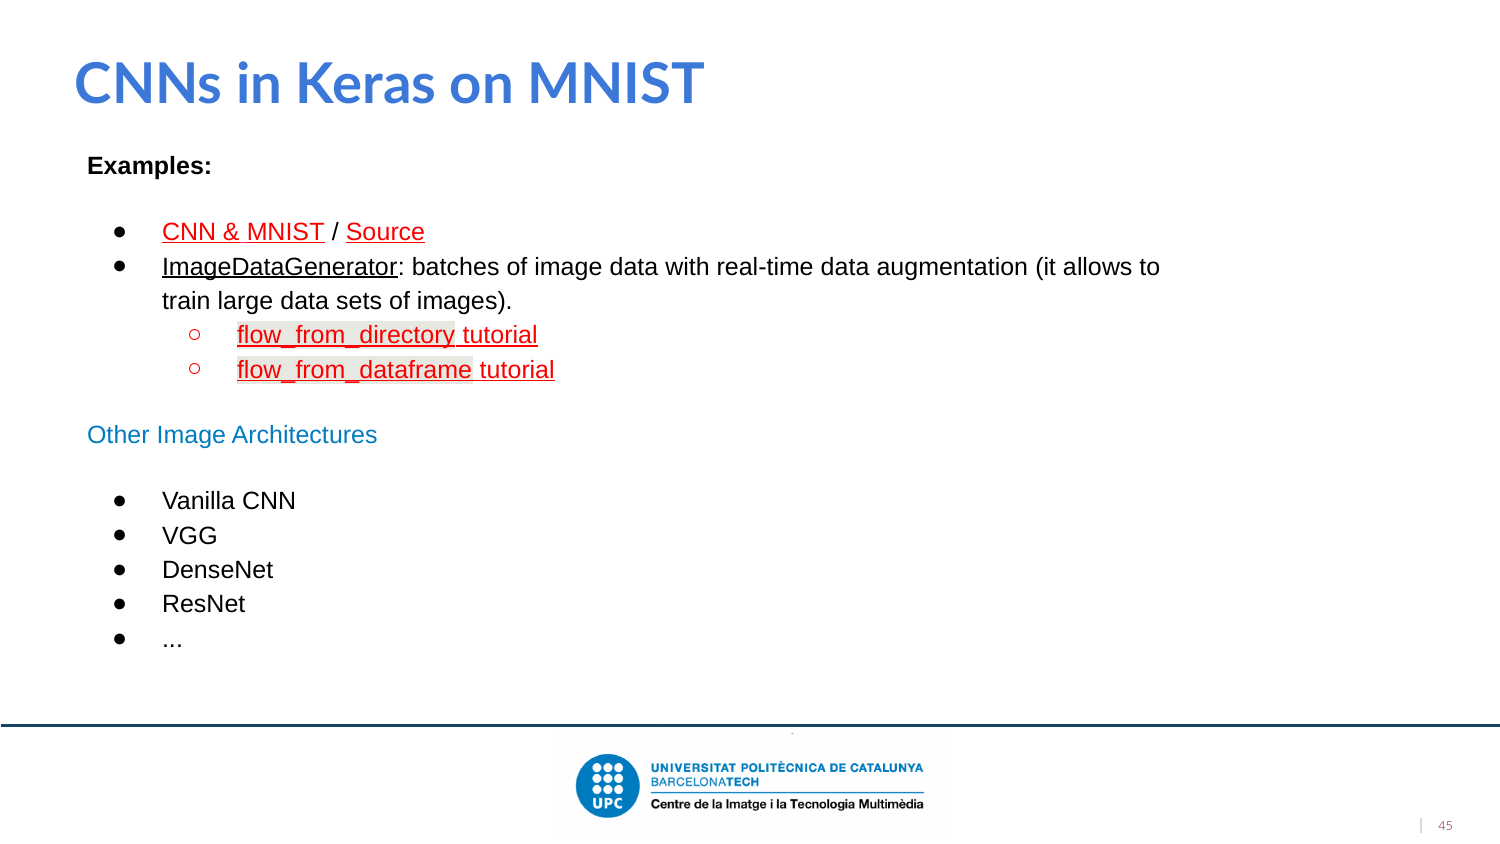

CNNs in Keras on MNIST
Examples:
CNN & MNIST / Source
ImageDataGenerator: batches of image data with real-time data augmentation (it allows to train large data sets of images).
flow_from_directory tutorial
flow_from_dataframe tutorial
Other Image Architectures
Vanilla CNN
VGG
DenseNet
ResNet
...